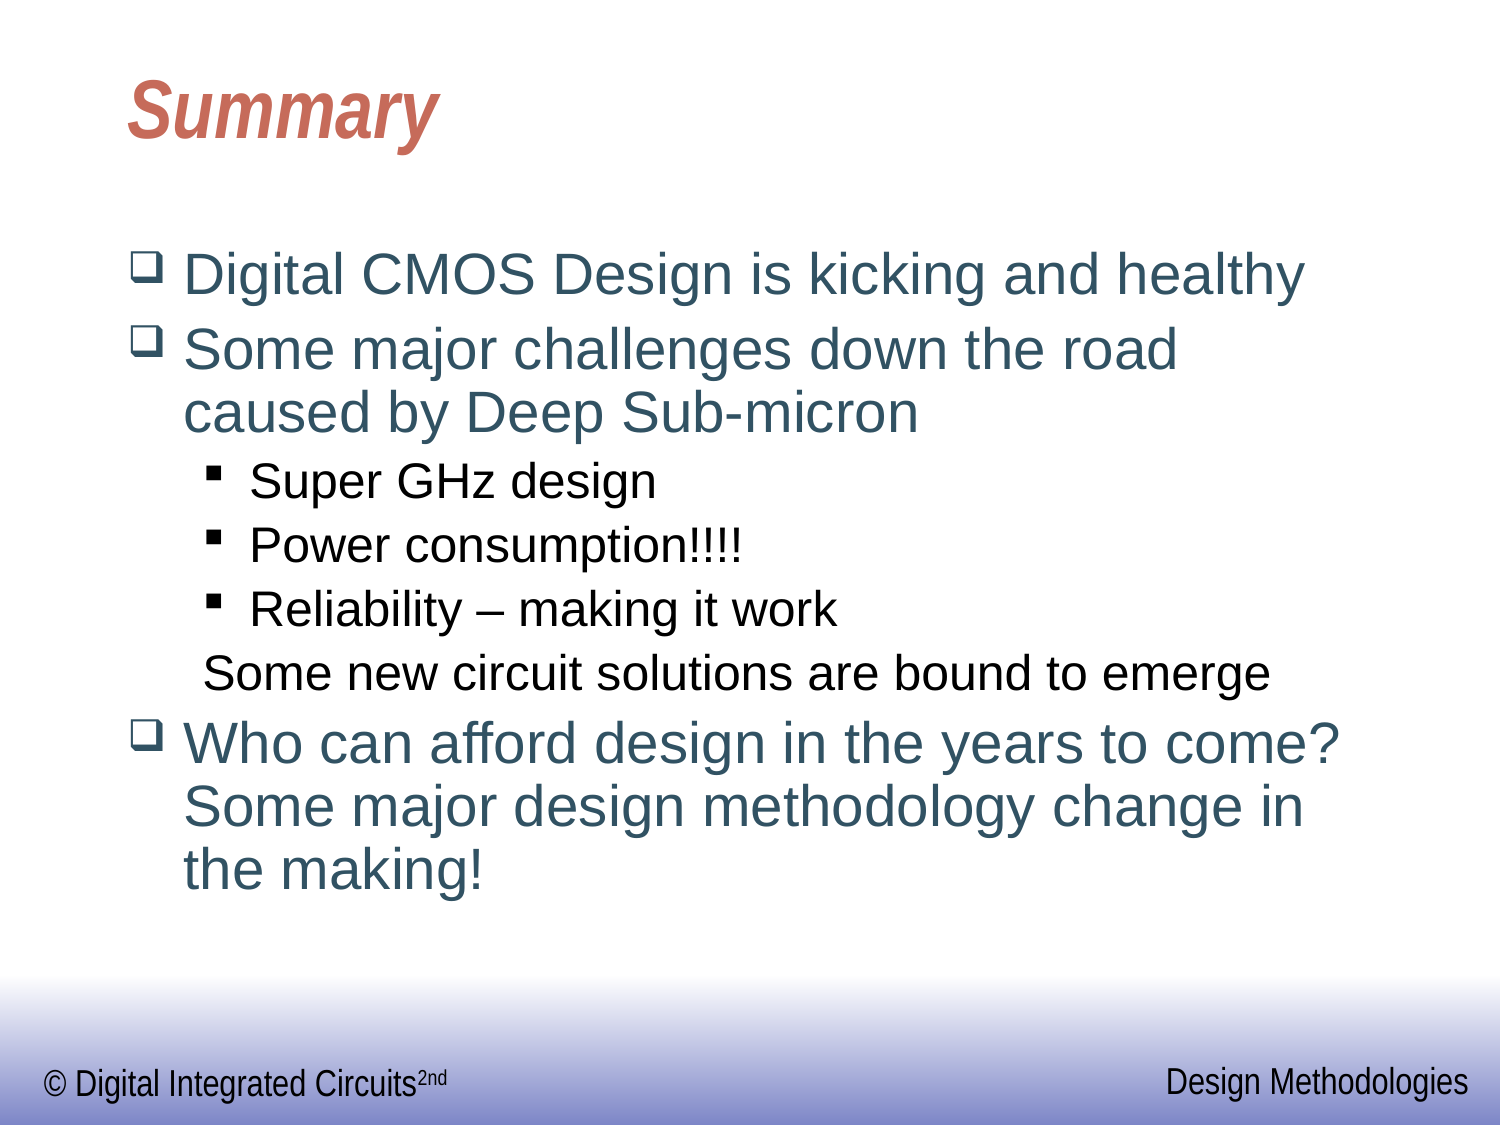

# Summary
Digital CMOS Design is kicking and healthy
Some major challenges down the road caused by Deep Sub-micron
Super GHz design
Power consumption!!!!
Reliability – making it work
Some new circuit solutions are bound to emerge
Who can afford design in the years to come? Some major design methodology change in the making!